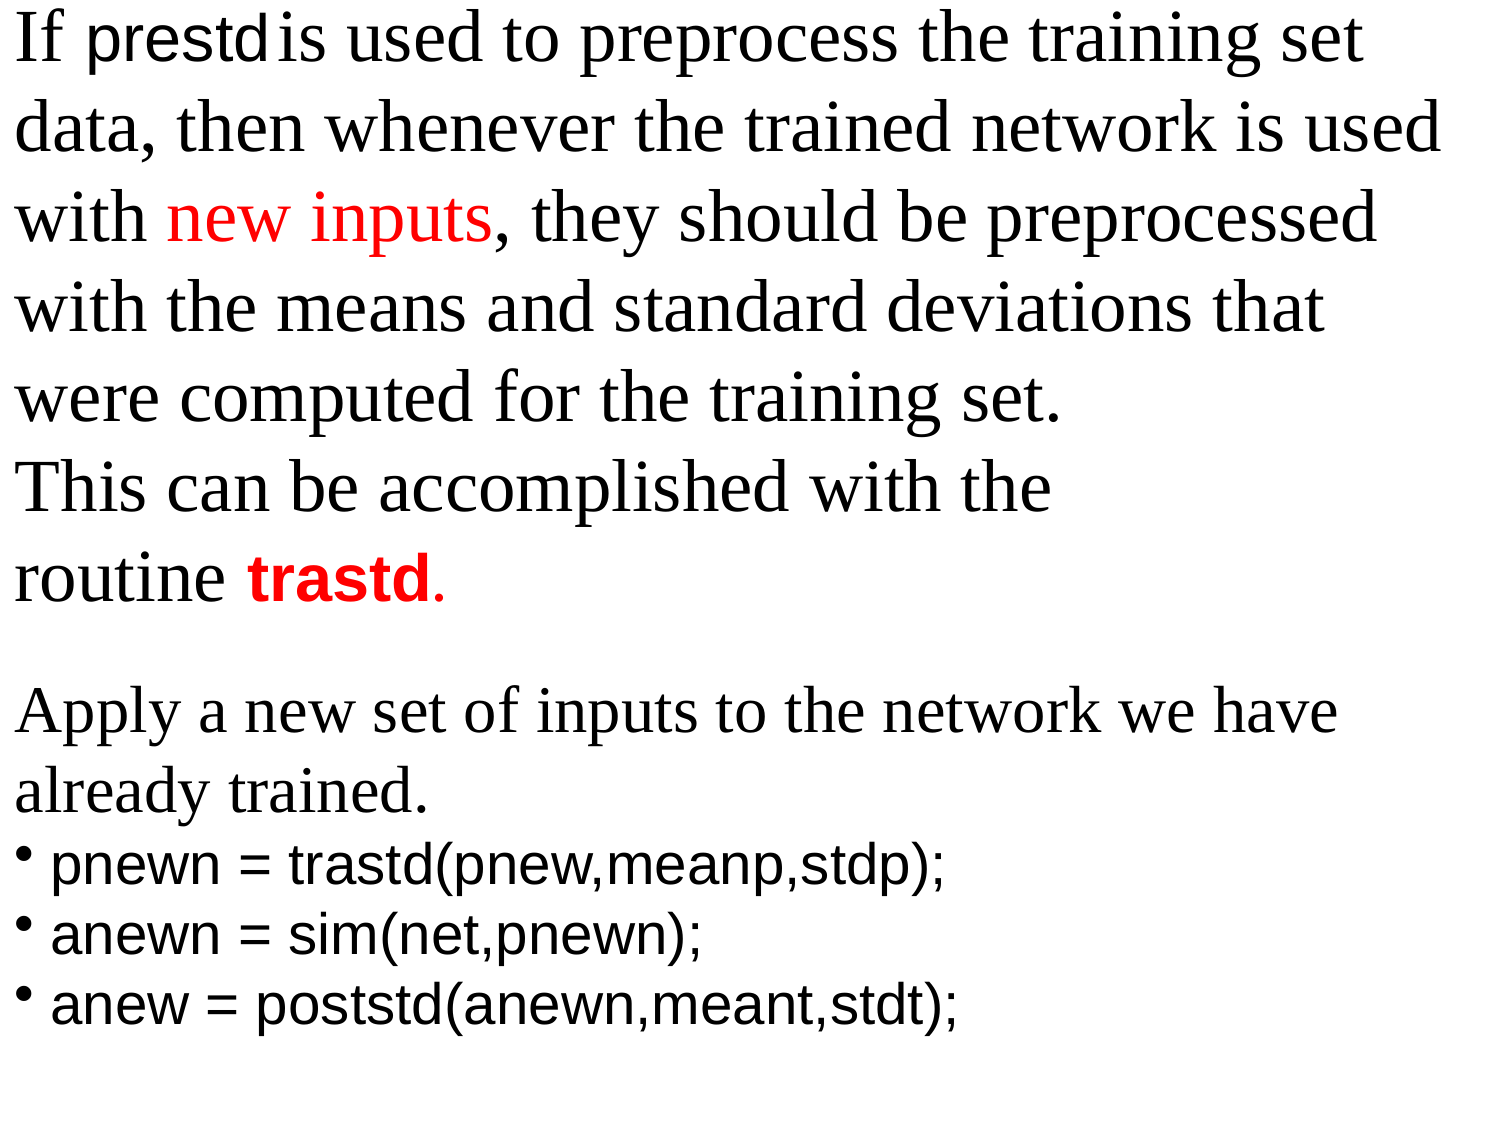

If prestd is used to preprocess the training set data, then whenever the trained network is used with new inputs, they should be preprocessed with the means and standard deviations that were computed for the training set.
This can be accomplished with the routine trastd.

Apply a new set of inputs to the network we have already trained.
pnewn = trastd(pnew,meanp,stdp);
anewn = sim(net,pnewn);
anew = poststd(anewn,meant,stdt);